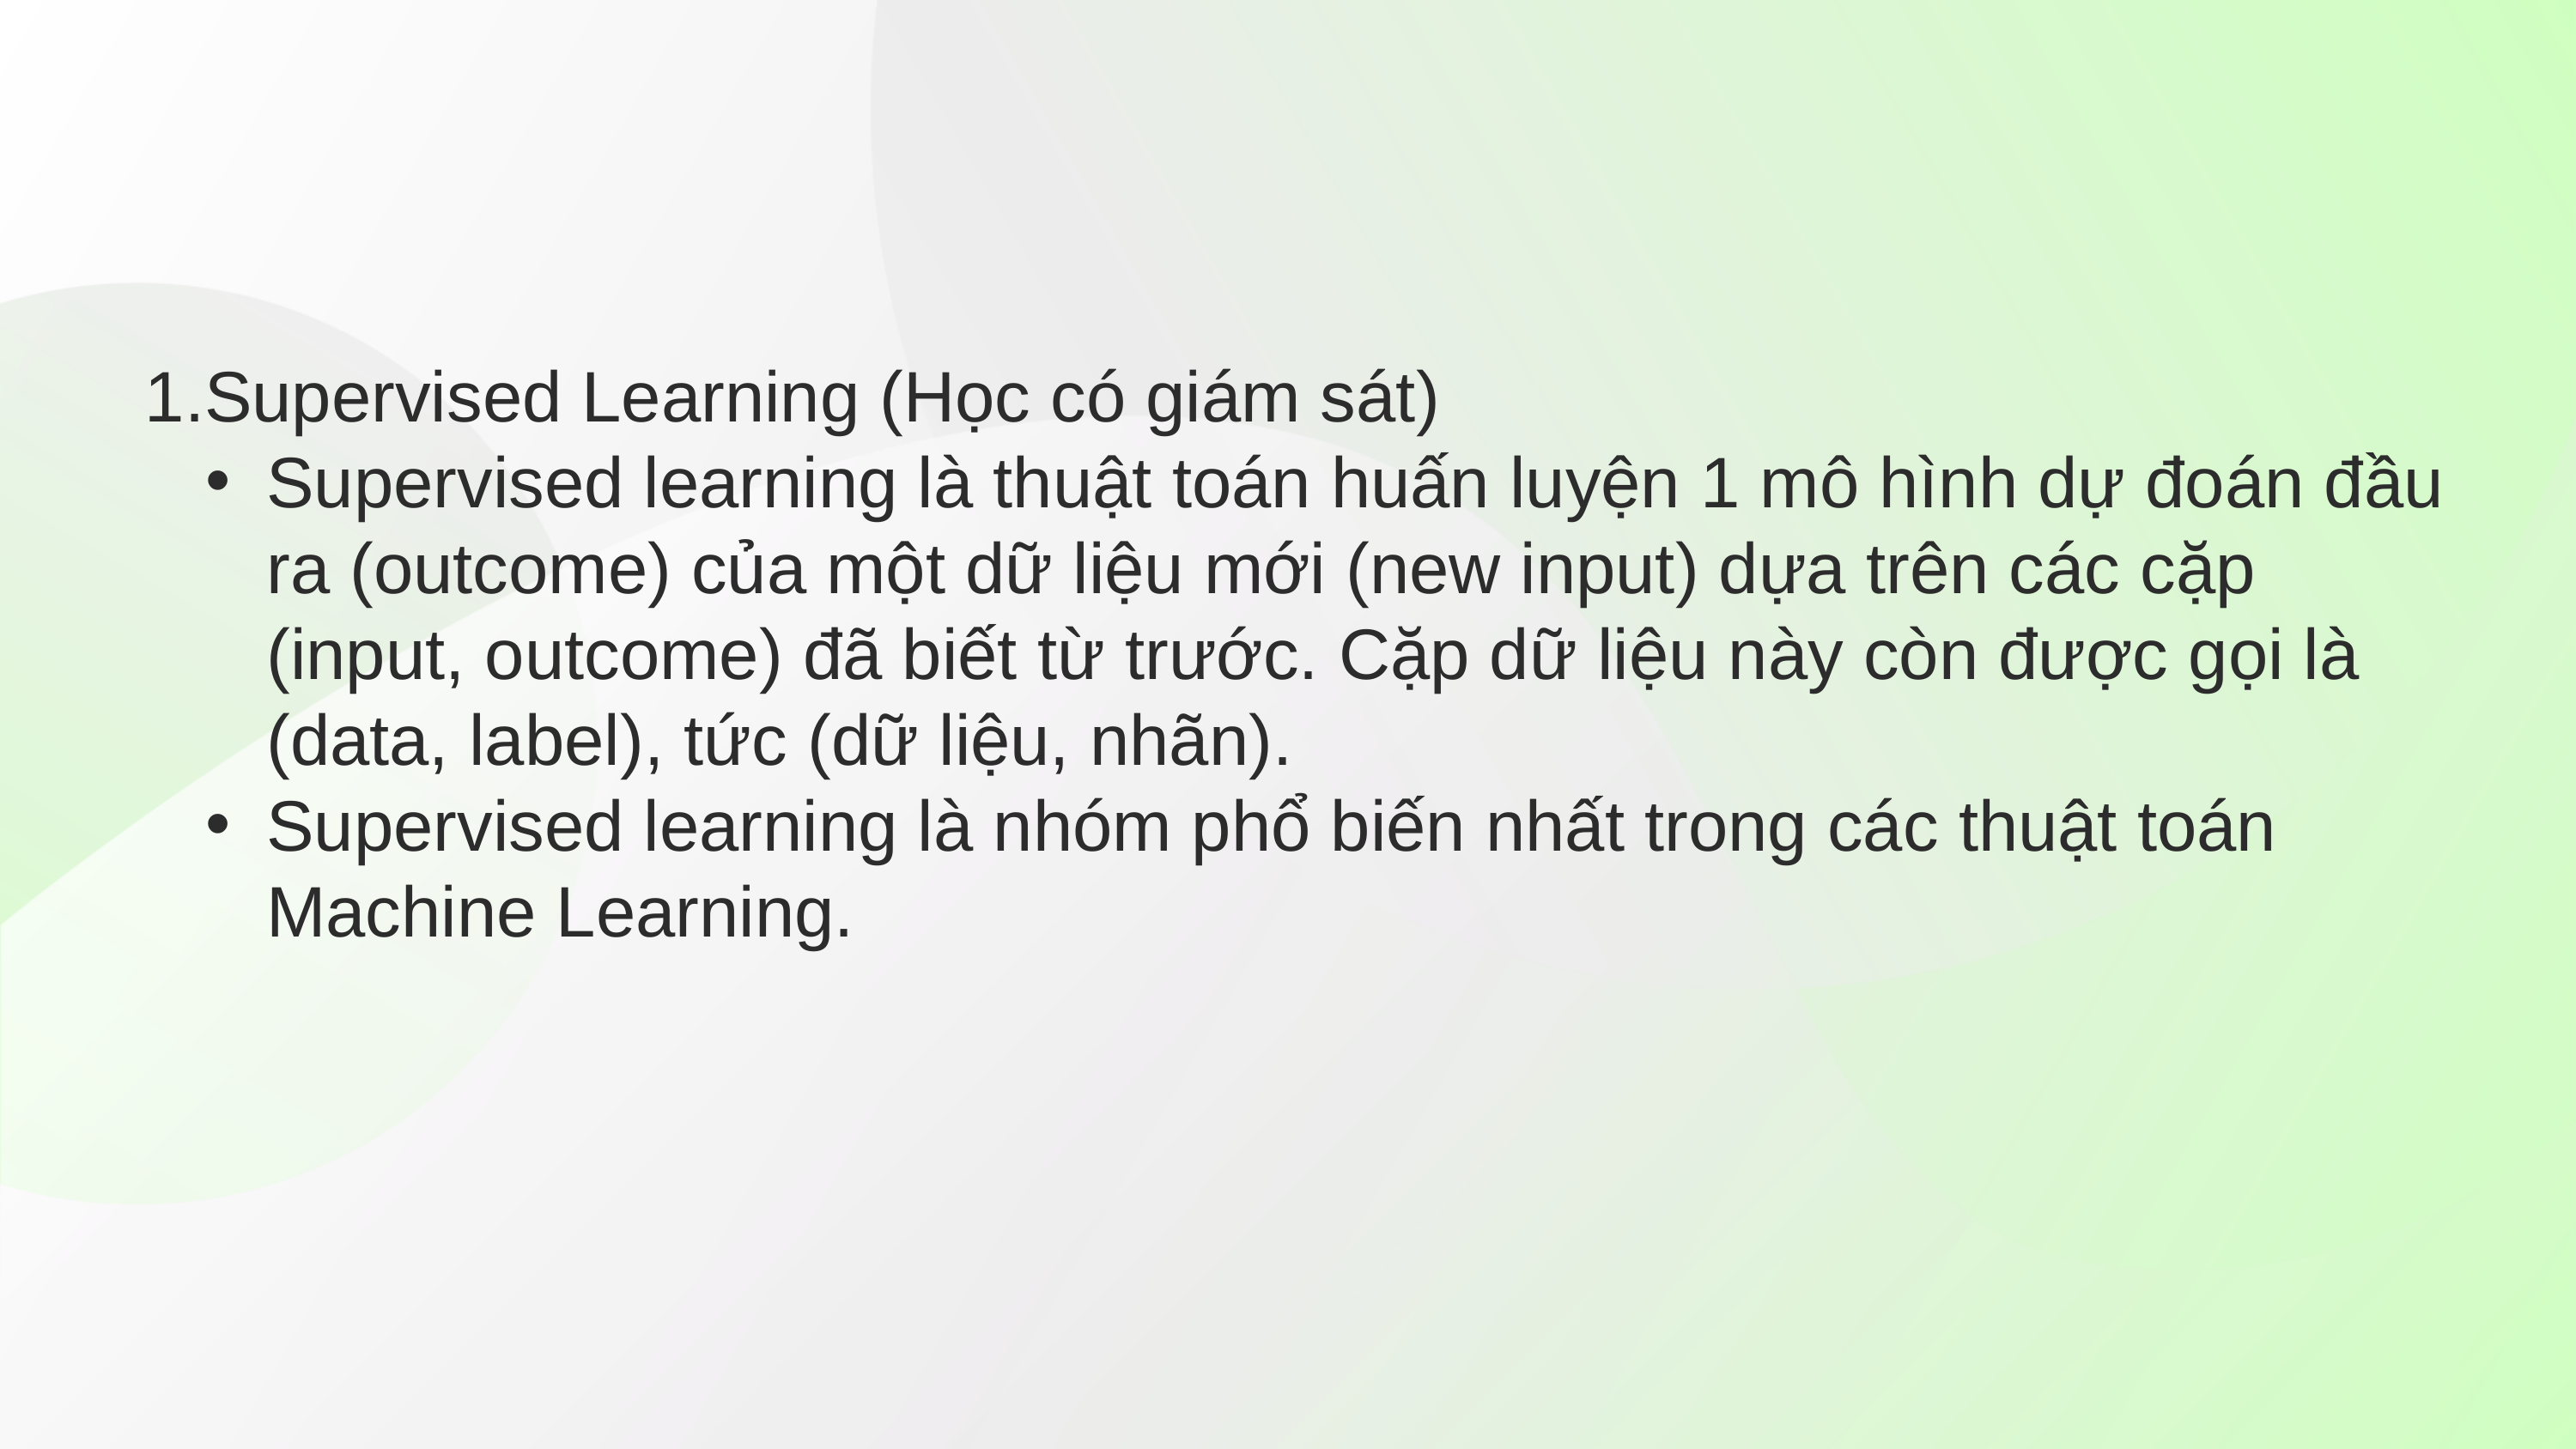

1.Supervised Learning (Học có giám sát)
Supervised learning là thuật toán huấn luyện 1 mô hình dự đoán đầu ra (outcome) của một dữ liệu mới (new input) dựa trên các cặp (input, outcome) đã biết từ trước. Cặp dữ liệu này còn được gọi là (data, label), tức (dữ liệu, nhãn).
Supervised learning là nhóm phổ biến nhất trong các thuật toán Machine Learning.